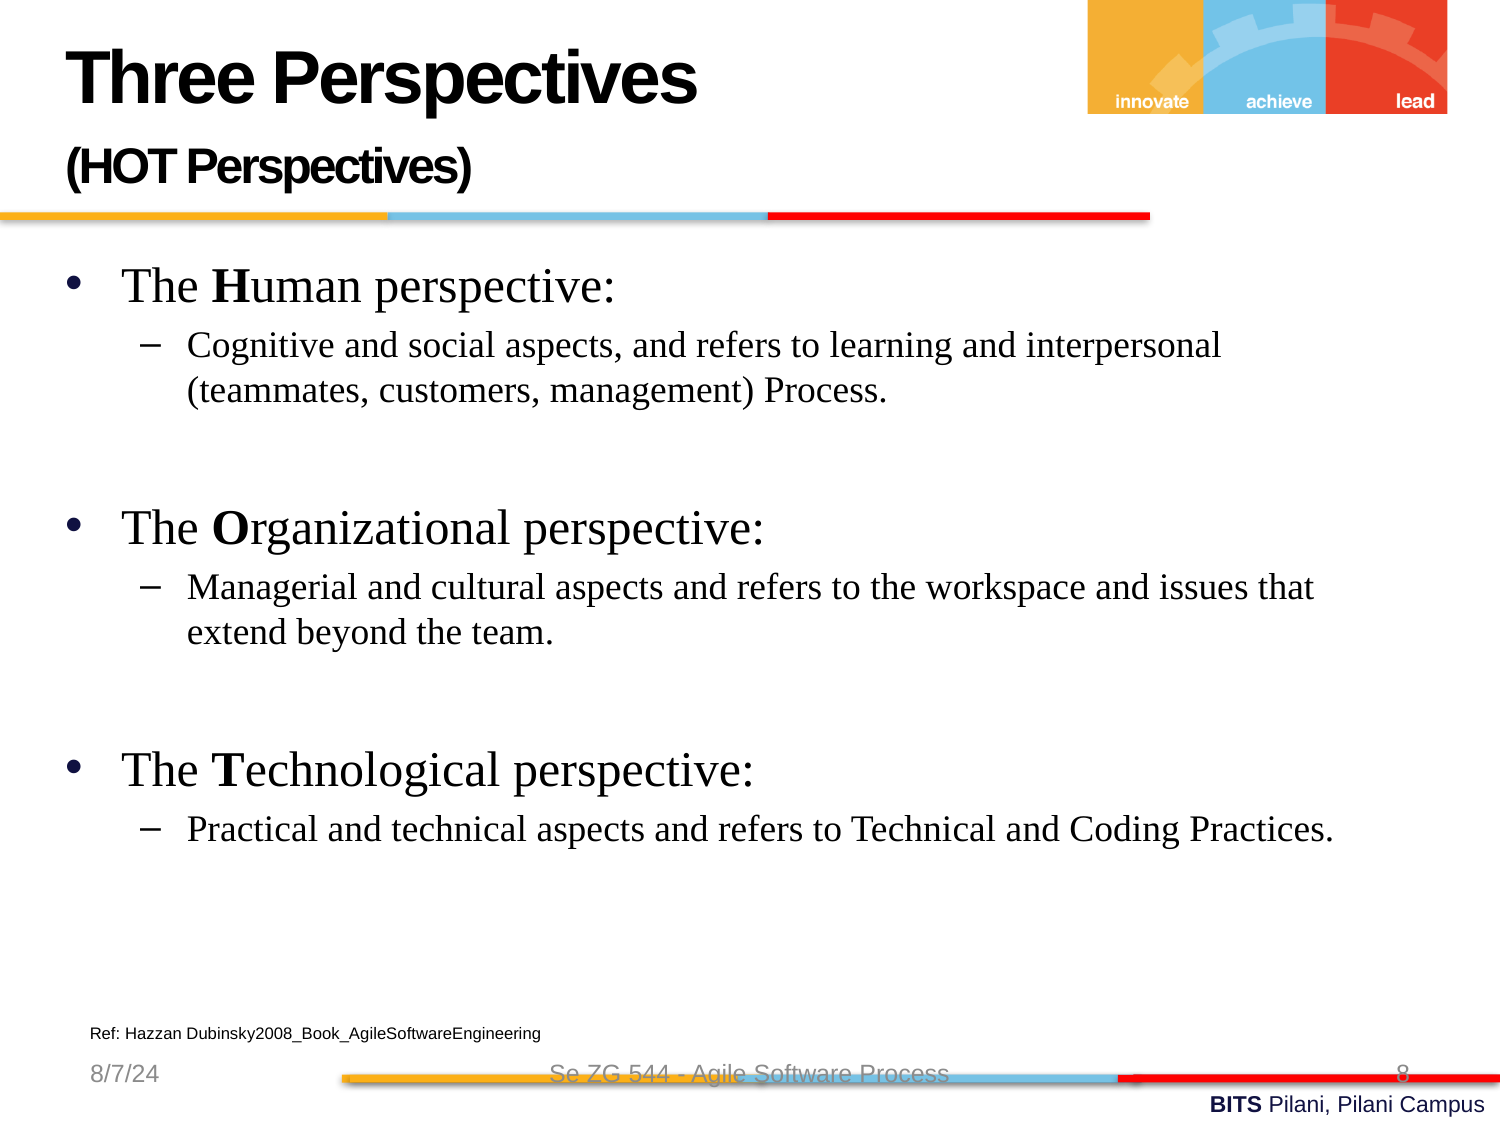

Three Perspectives
(HOT Perspectives)
The Human perspective:
Cognitive and social aspects, and refers to learning and interpersonal (teammates, customers, management) Process.

The Organizational perspective:
Managerial and cultural aspects and refers to the workspace and issues that extend beyond the team.

The Technological perspective:
Practical and technical aspects and refers to Technical and Coding Practices.

Ref: Hazzan Dubinsky2008_Book_AgileSoftwareEngineering
8/7/24
Se ZG 544 - Agile Software Process
8